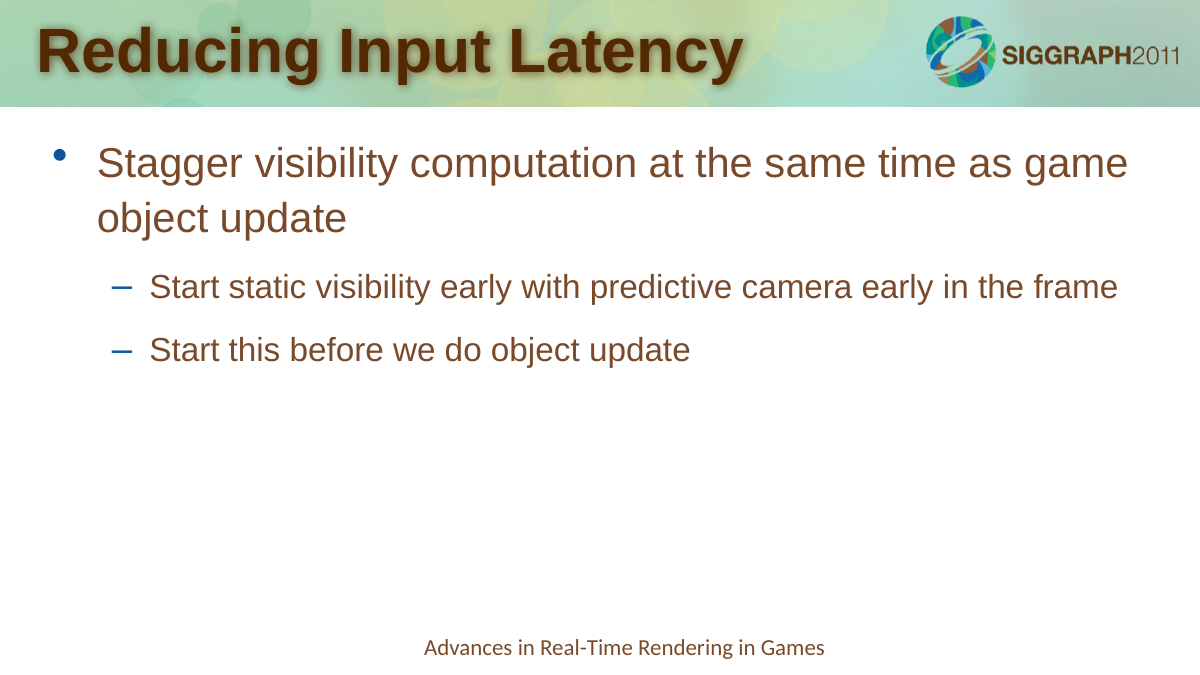

# Reducing Input Latency
Stagger visibility computation at the same time as game object update
Start static visibility early with predictive camera early in the frame
Start this before we do object update